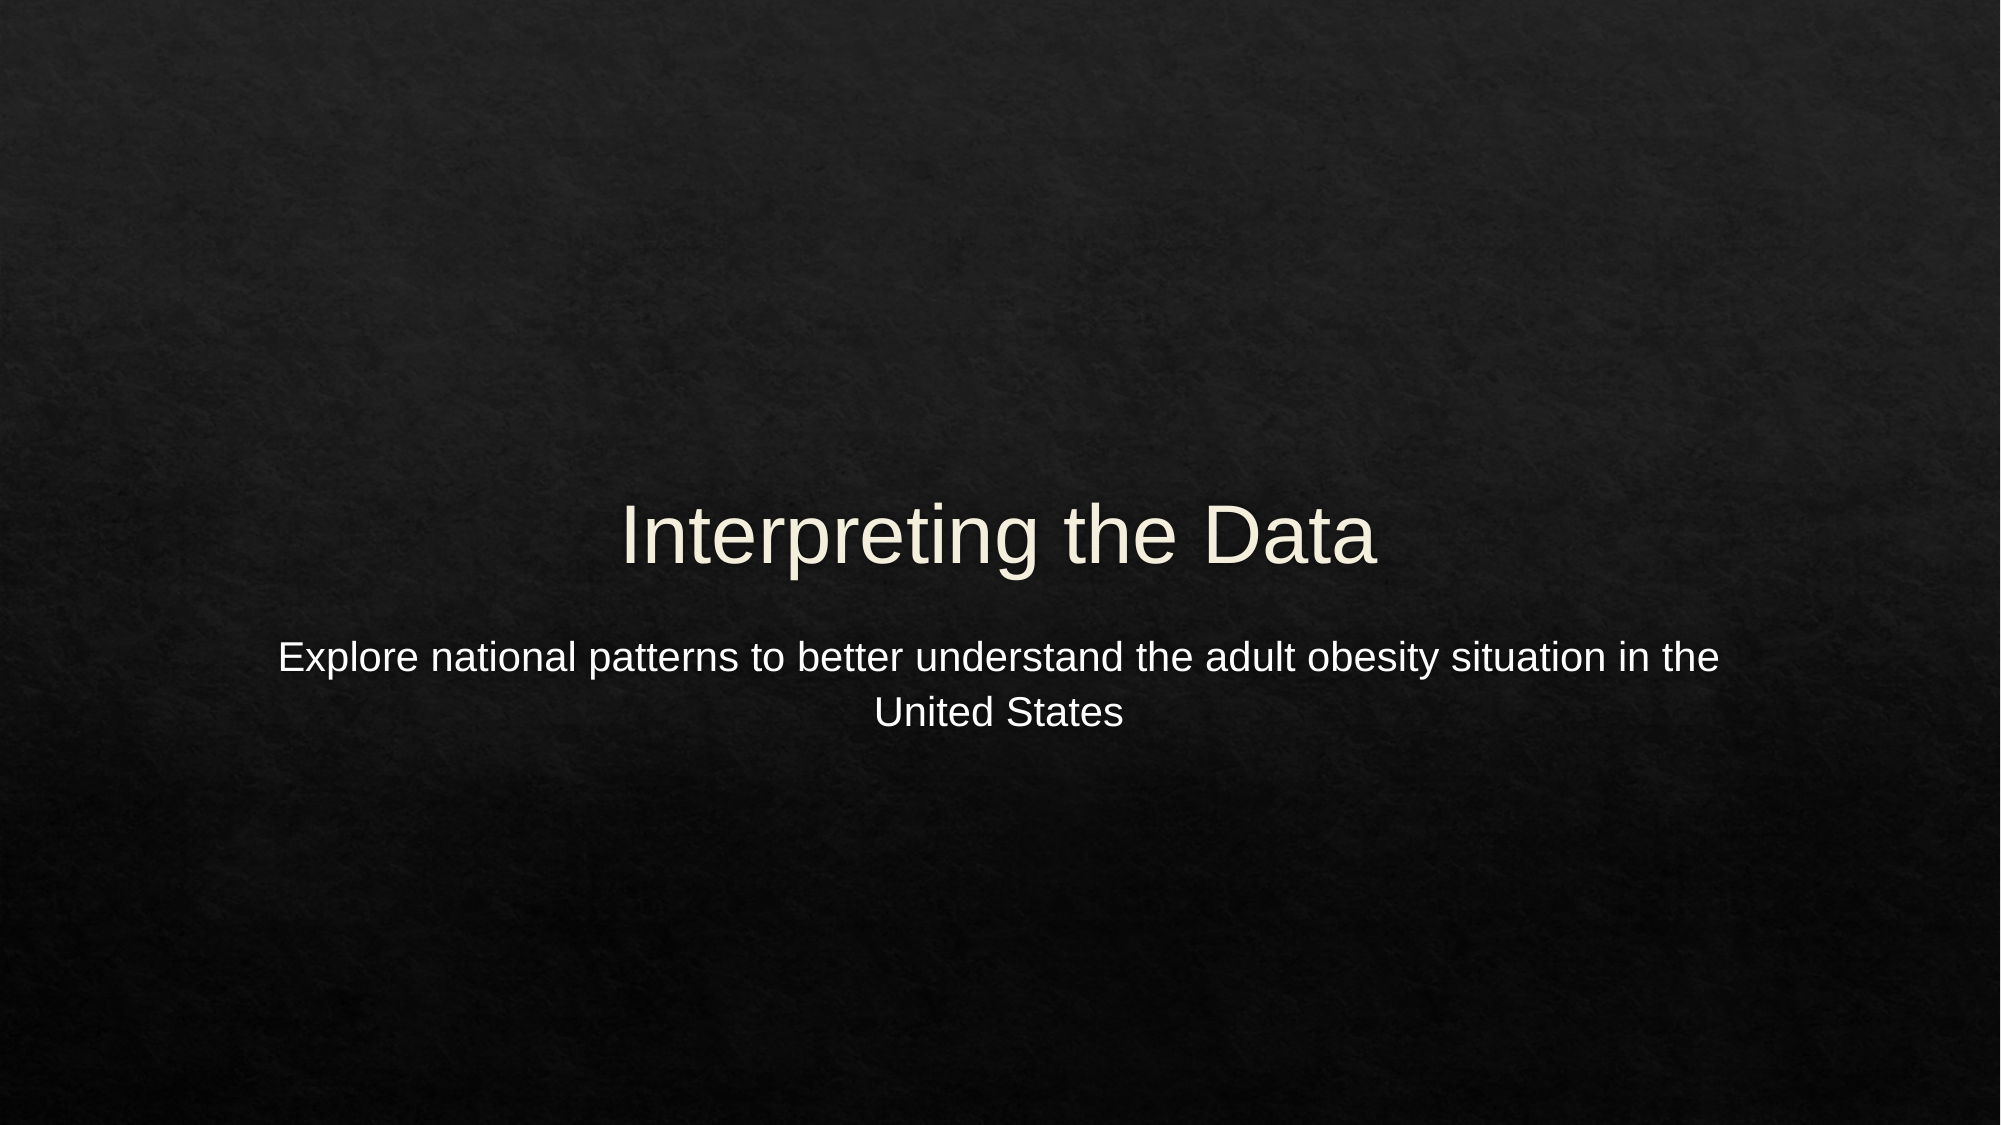

# Interpreting the Data
Explore national patterns to better understand the adult obesity situation in the United States